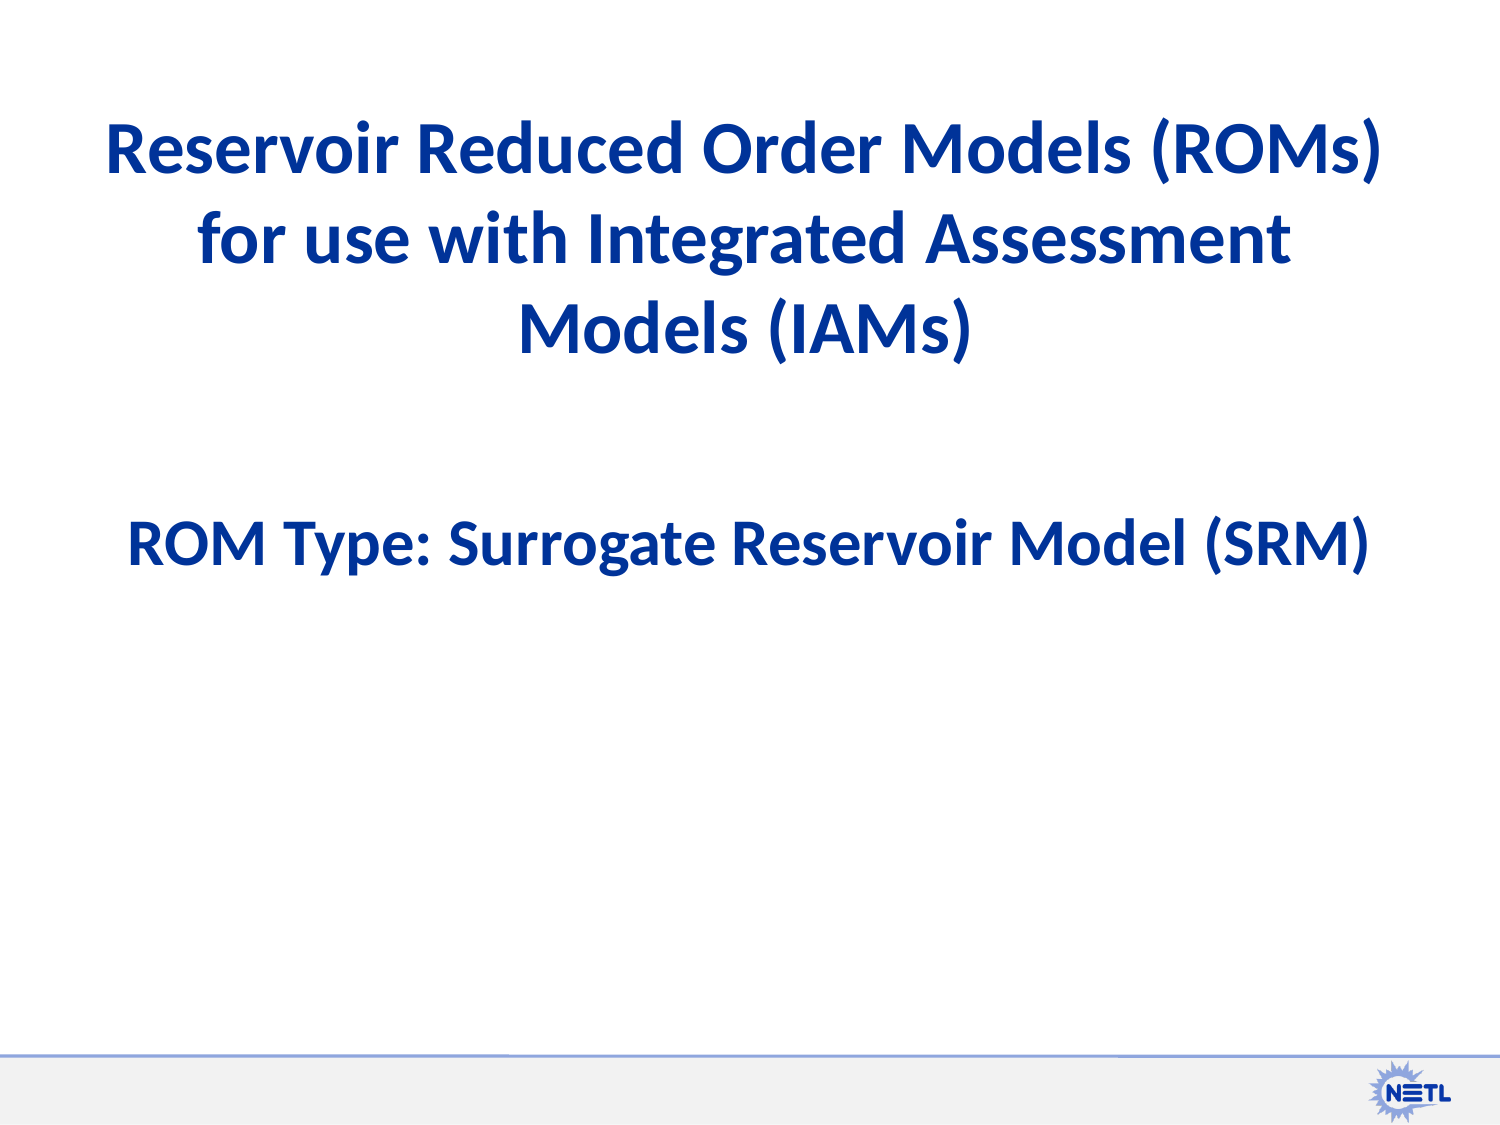

Reservoir Reduced Order Models (ROMs) for use with Integrated Assessment Models (IAMs)
# ROM Type: Surrogate Reservoir Model (SRM)